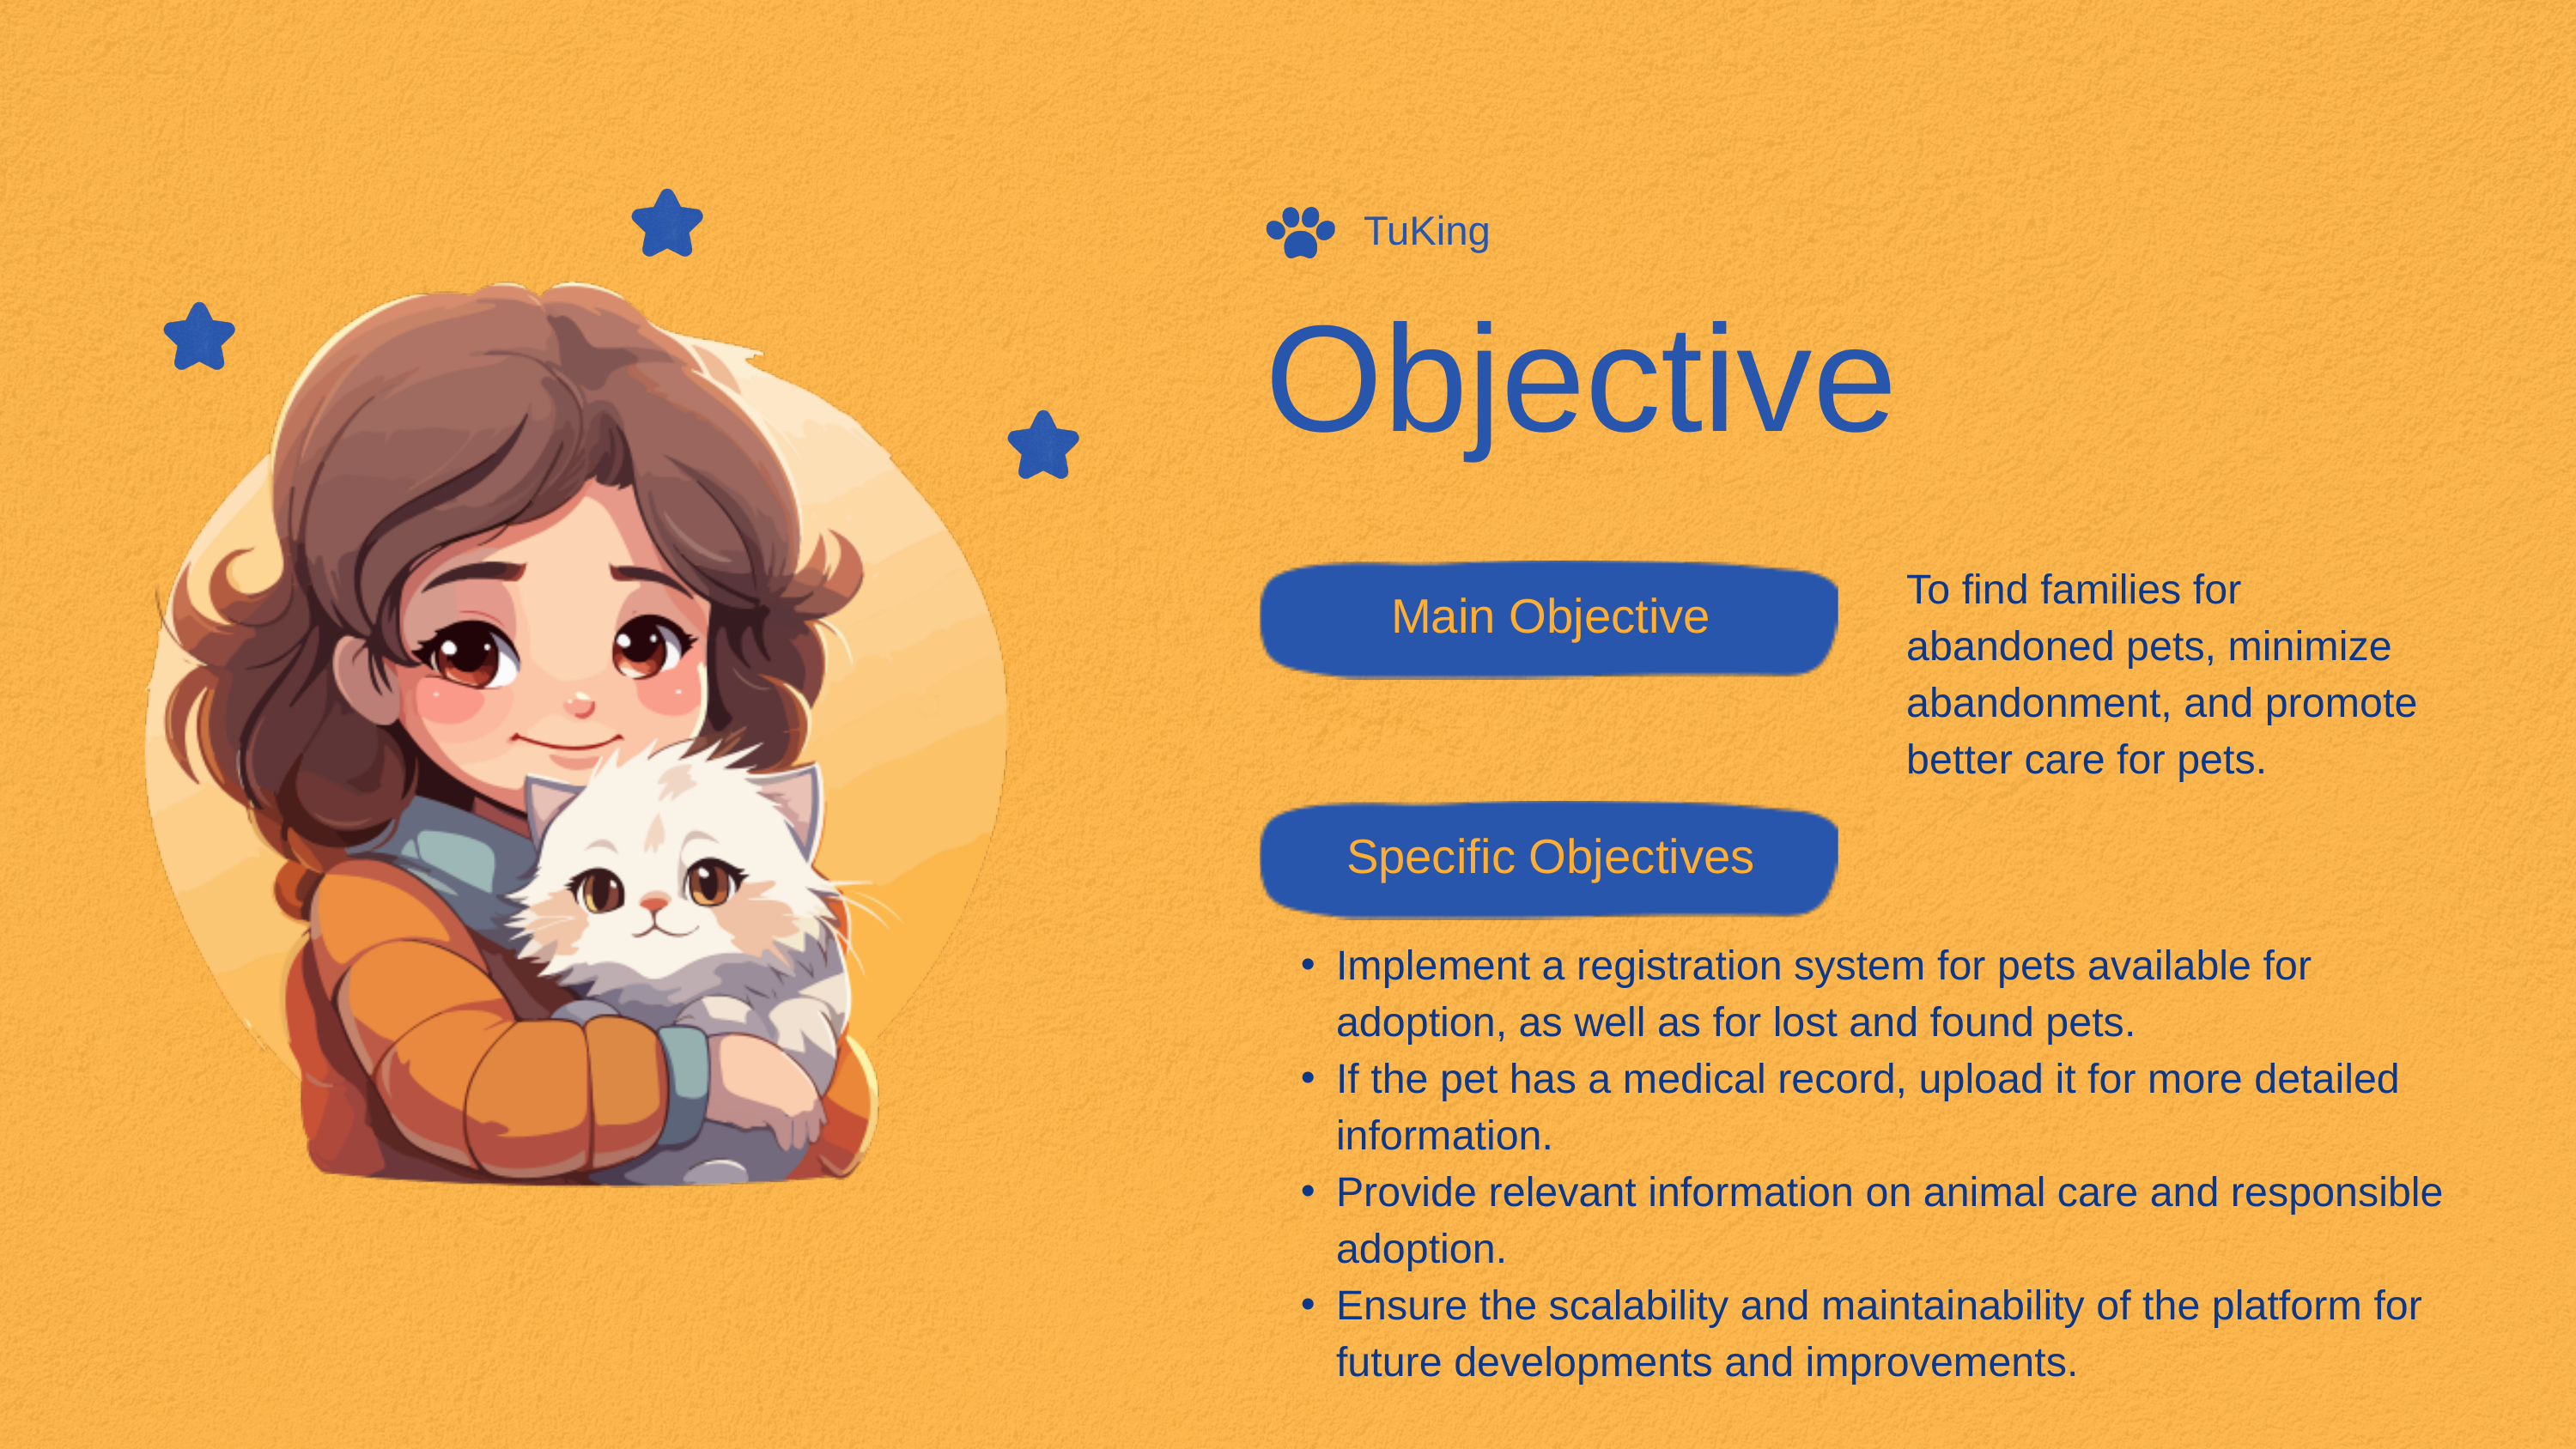

TuKing

Objective

To find families for abandoned pets, minimize abandonment, and promote better care for pets.

Main Objective

Specific Objectives
Implement a registration system for pets available for adoption, as well as for lost and found pets.
If the pet has a medical record, upload it for more detailed information.
Provide relevant information on animal care and responsible adoption.
Ensure the scalability and maintainability of the platform for future developments and improvements.